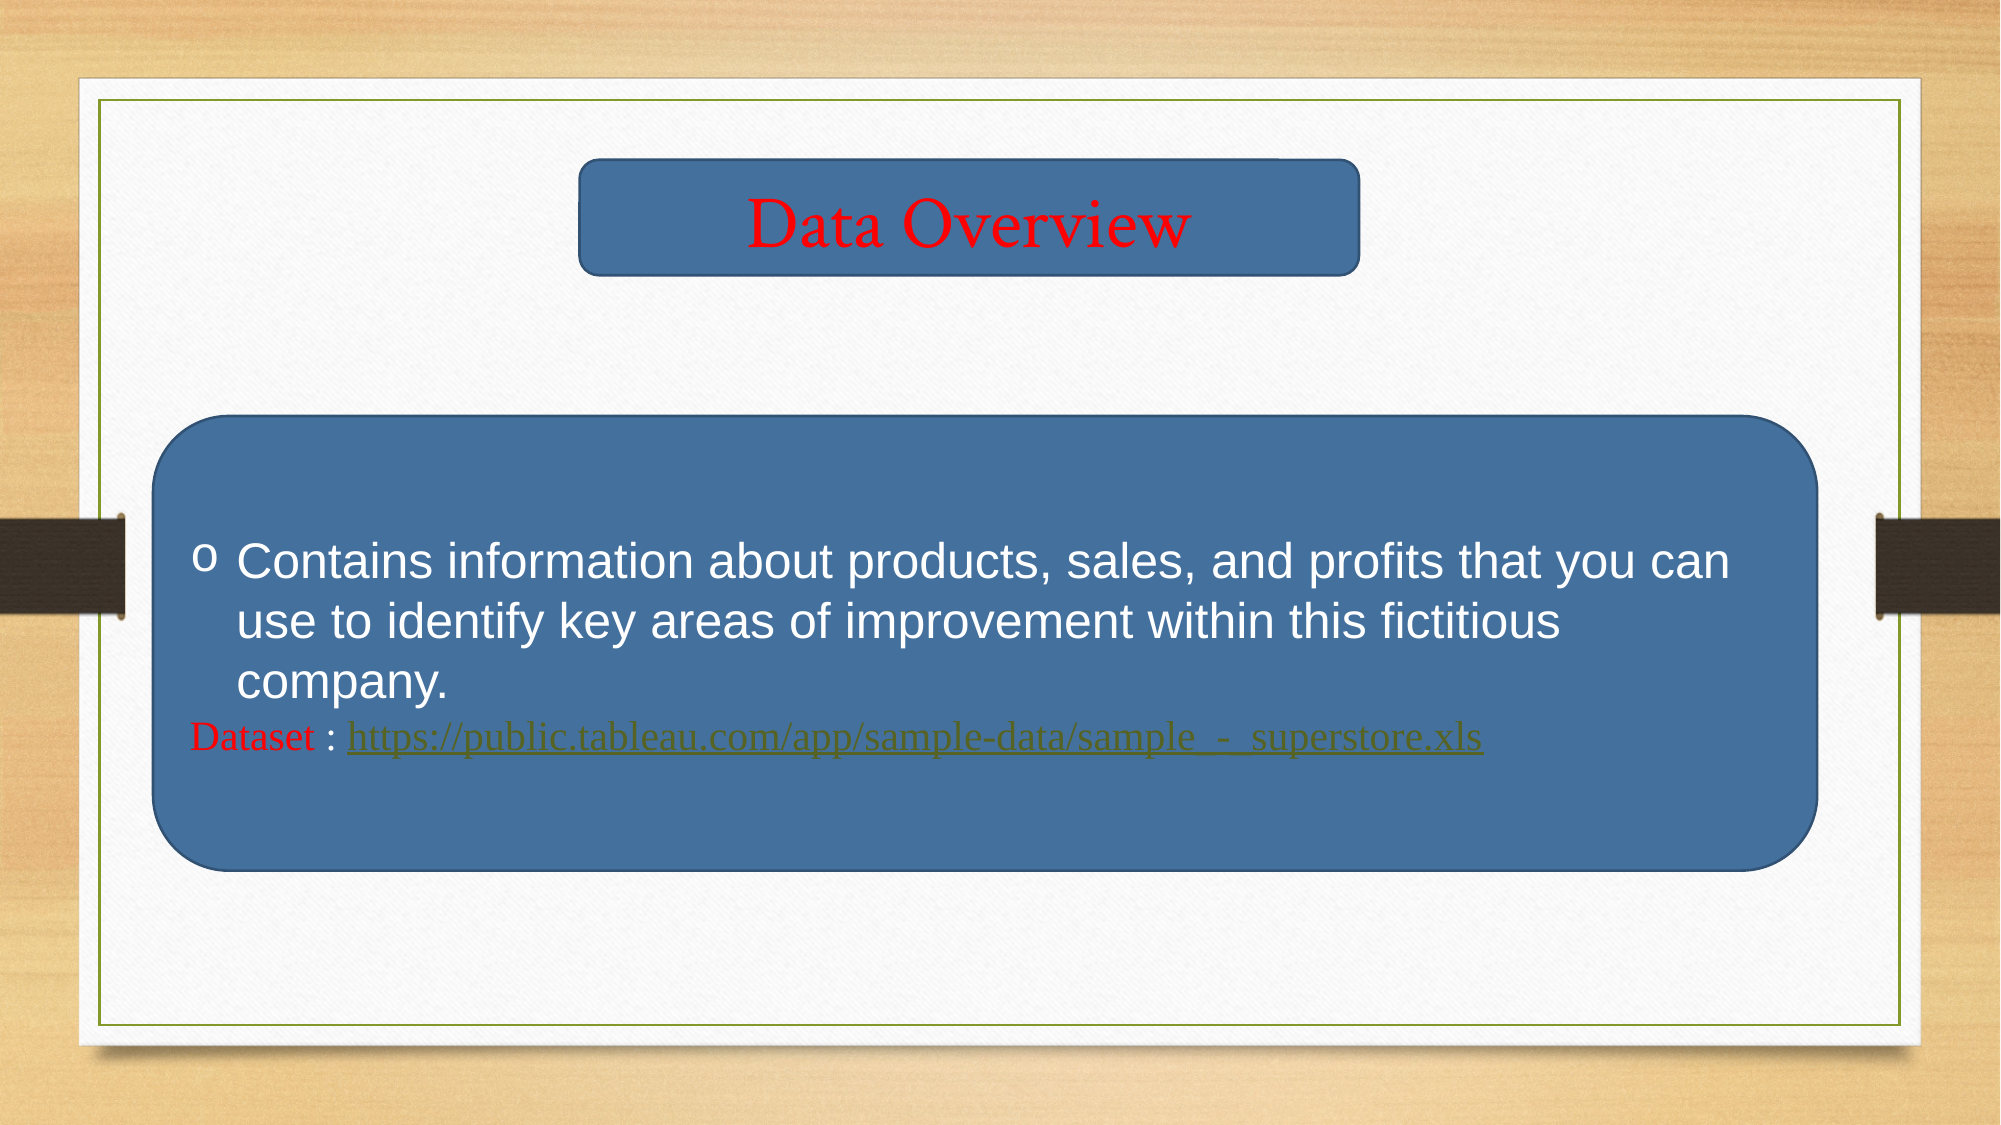

Data Overview
Contains information about products, sales, and profits that you can use to identify key areas of improvement within this fictitious company.
Dataset : https://public.tableau.com/app/sample-data/sample_-_superstore.xls